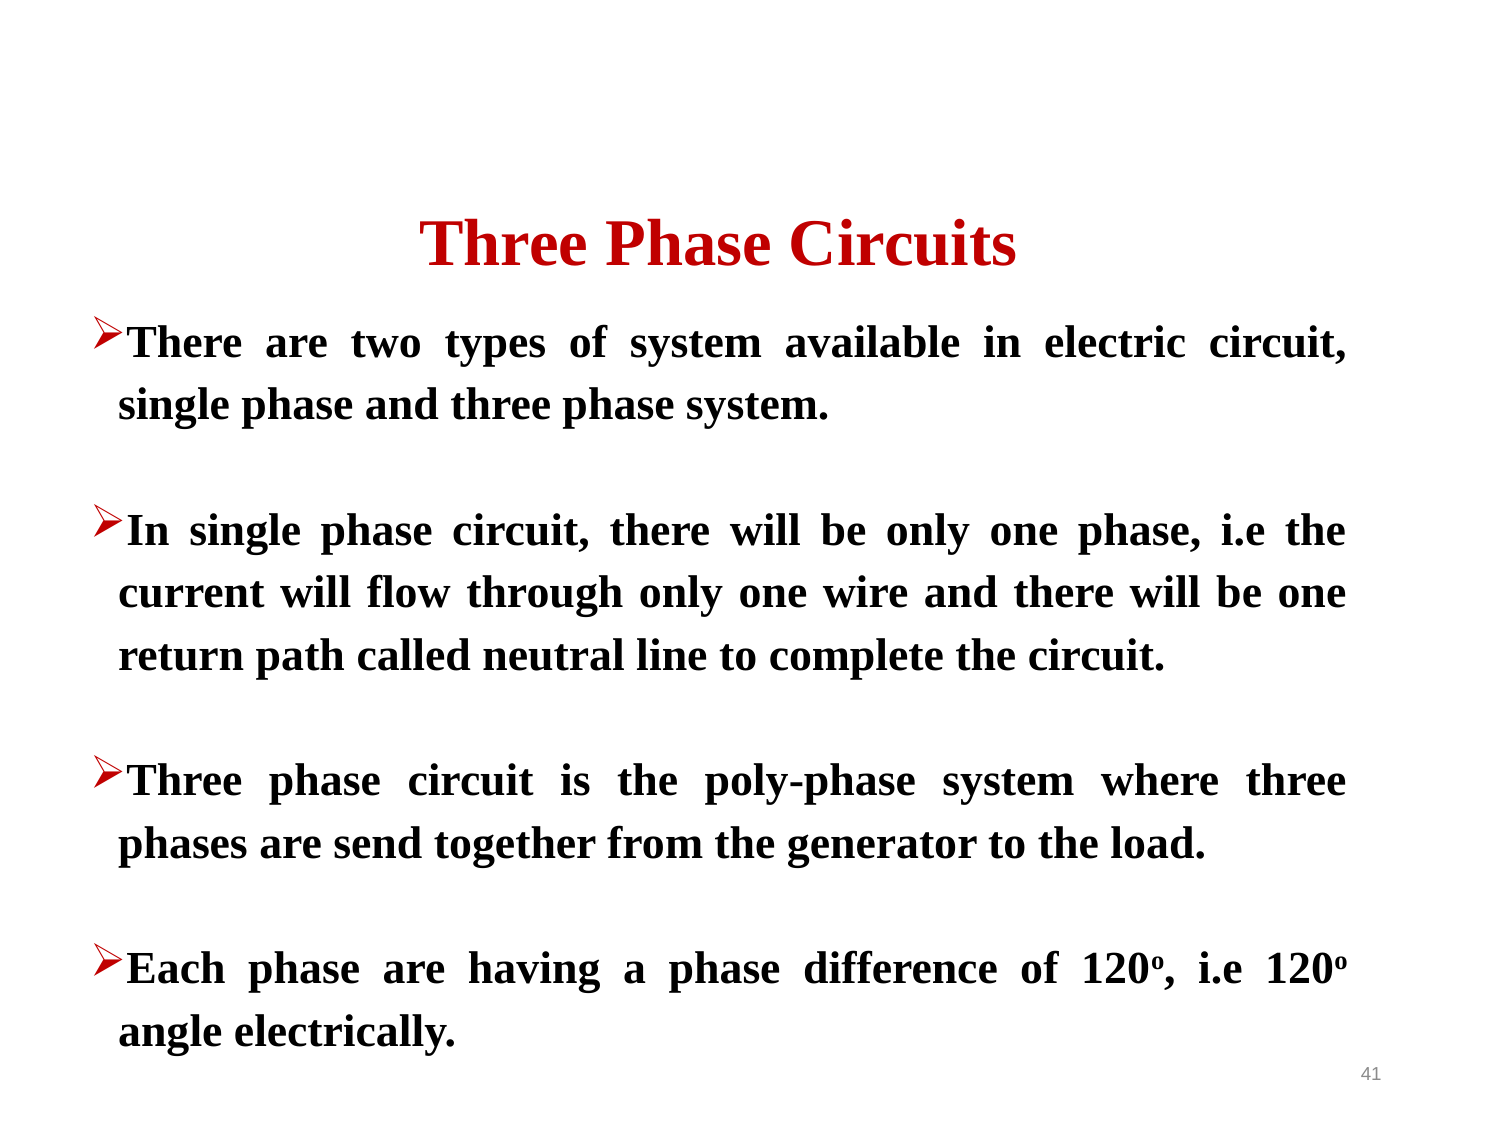

Three Phase Circuits
There are two types of system available in electric circuit, single phase and three phase system.

In single phase circuit, there will be only one phase, i.e the current will flow through only one wire and there will be one return path called neutral line to complete the circuit.

Three phase circuit is the poly-phase system where three phases are send together from the generator to the load.

Each phase are having a phase difference of 120o, i.e 120o angle electrically.

41